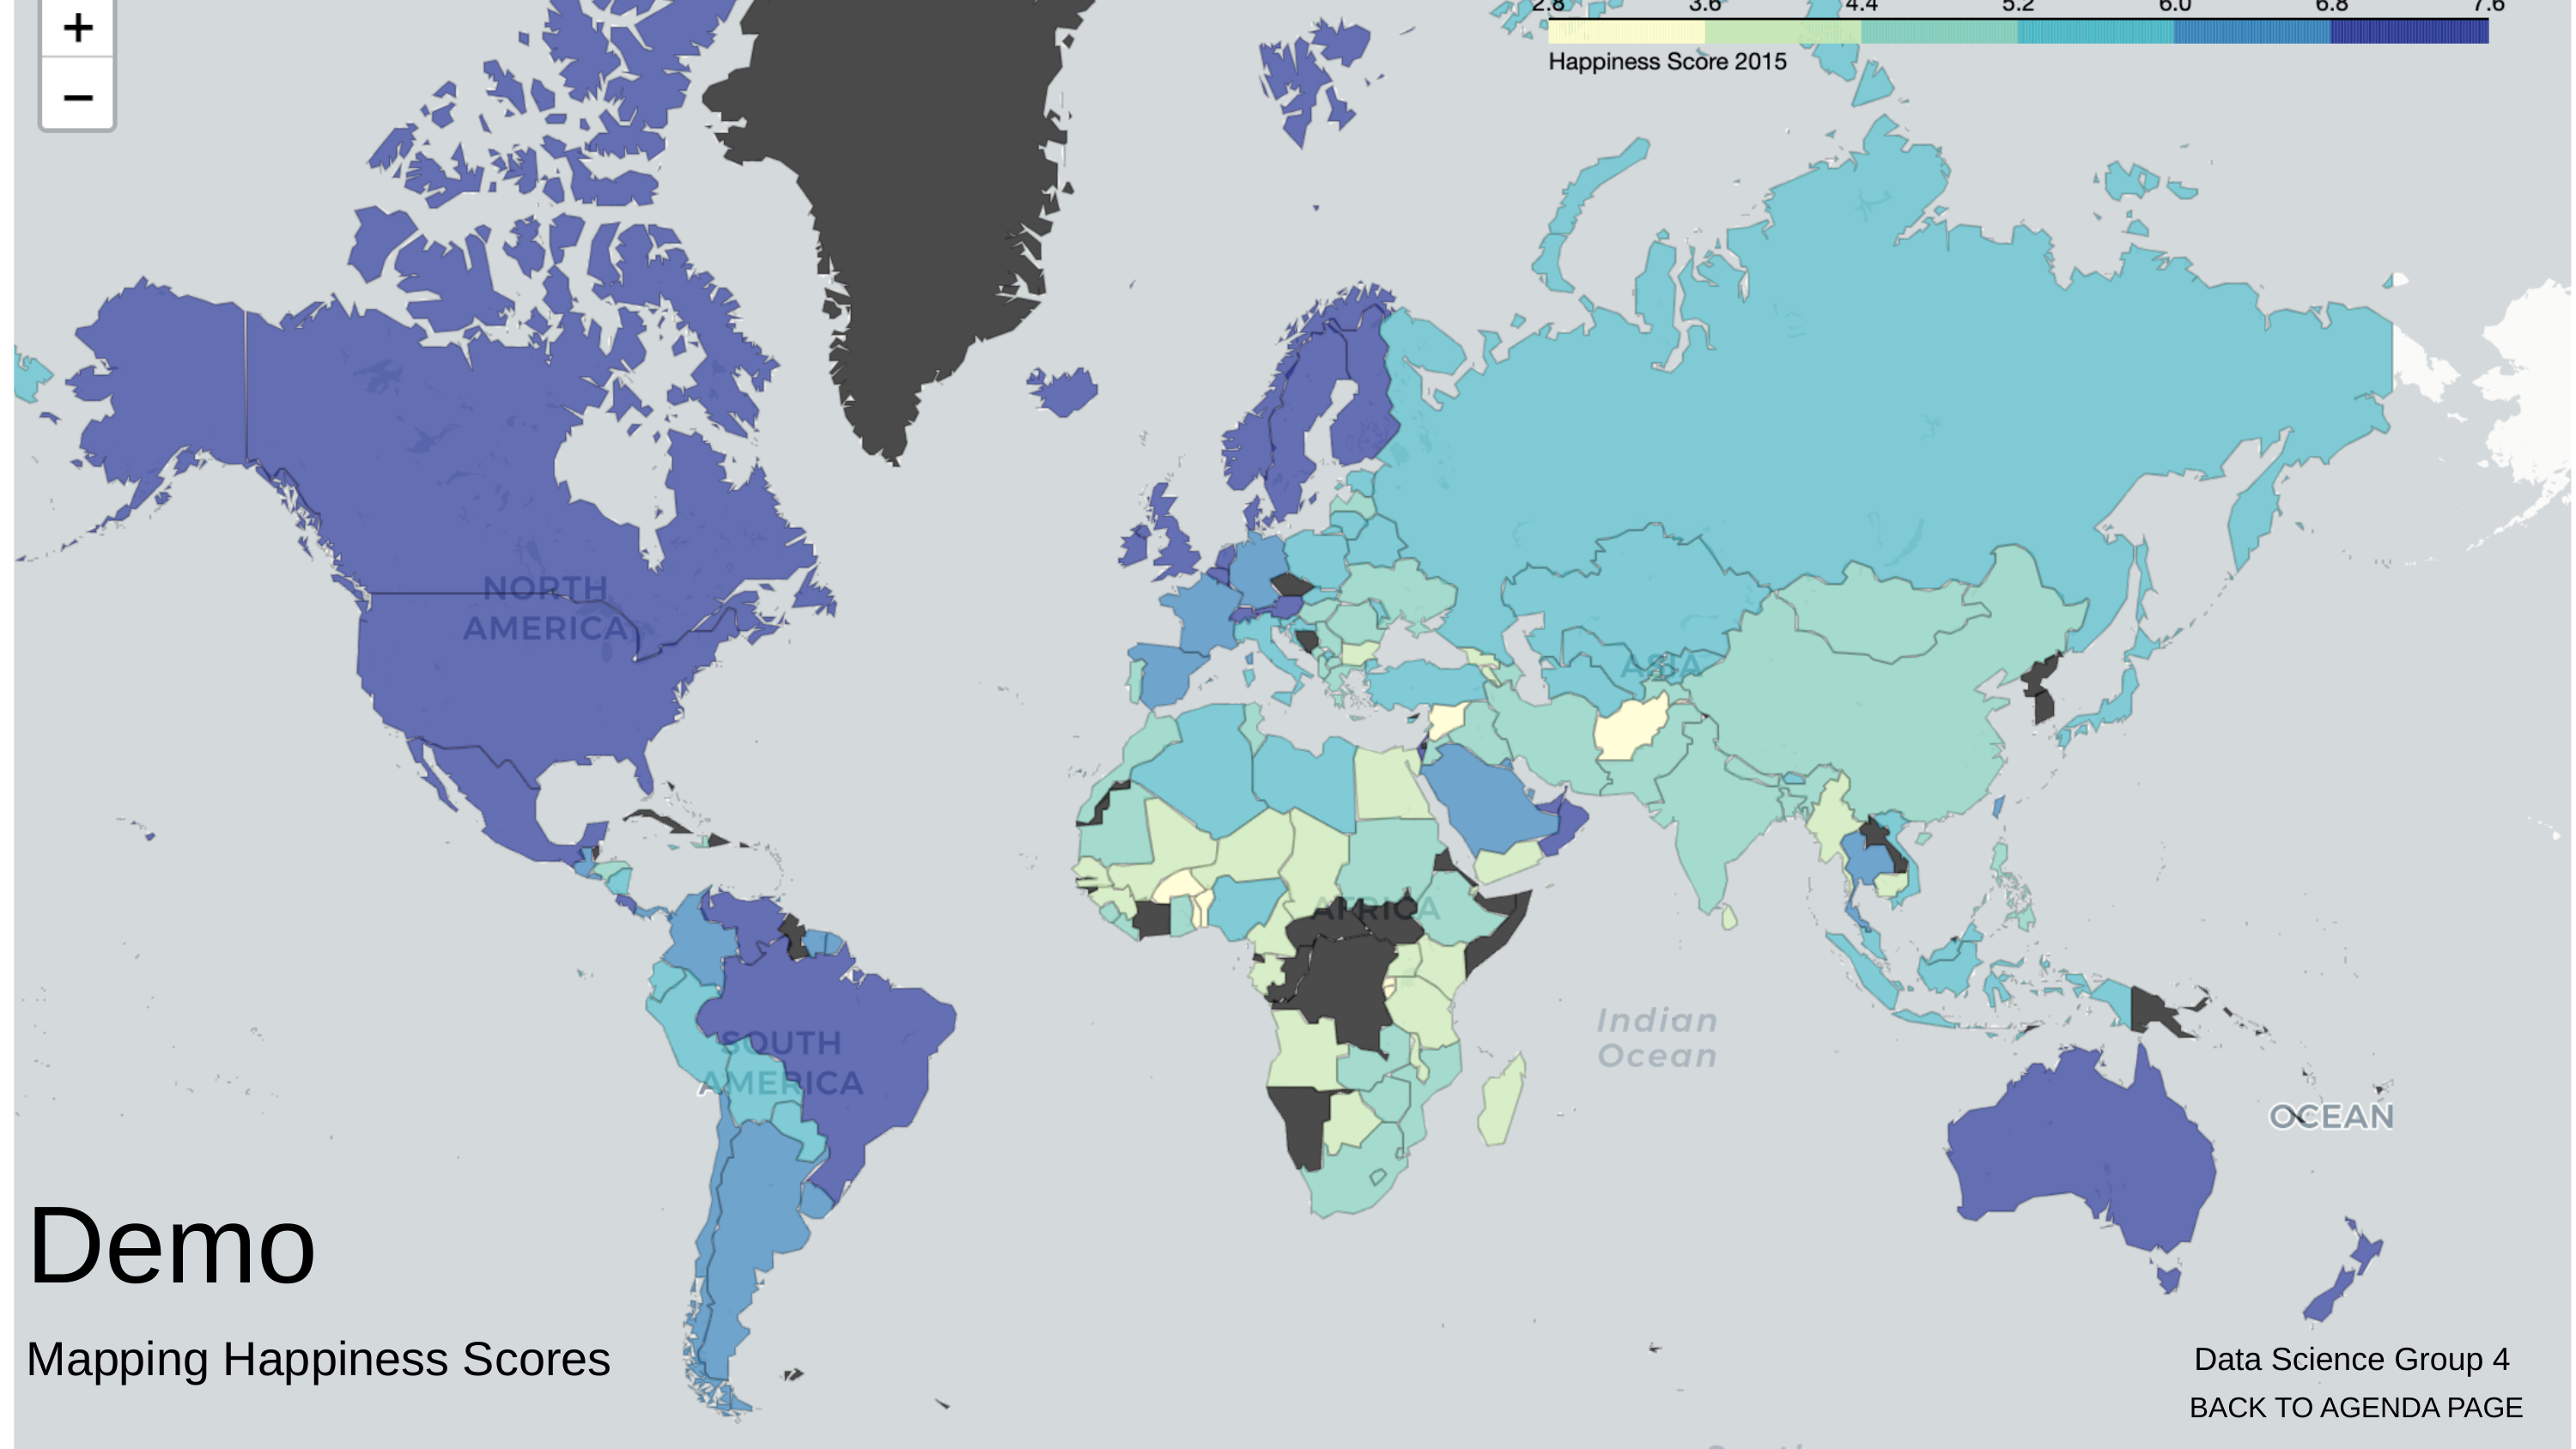

Demo
Mapping Happiness Scores
Data Science Group 4
BACK TO AGENDA PAGE